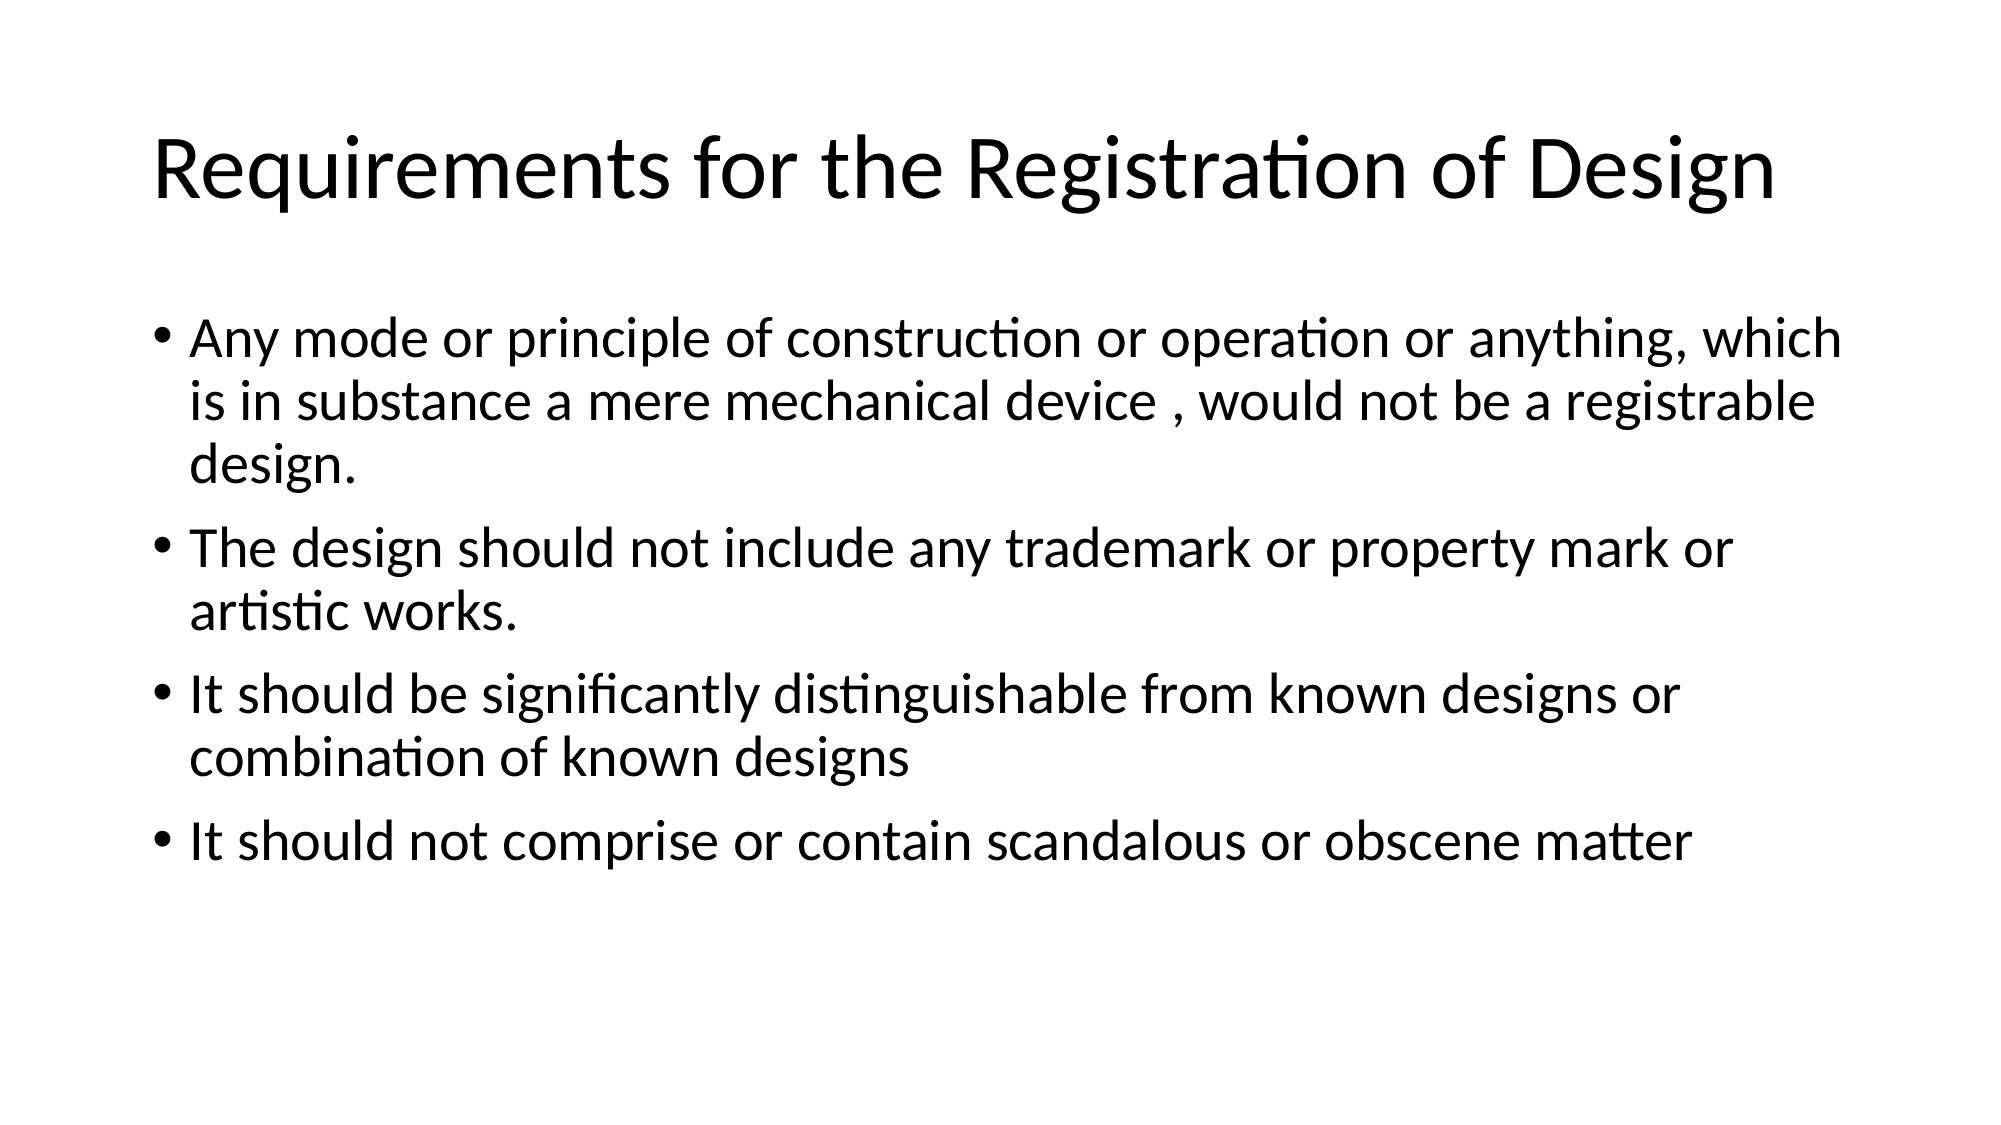

# Requirements for the Registration of Design
Any mode or principle of construction or operation or anything, which is in substance a mere mechanical device , would not be a registrable design.
The design should not include any trademark or property mark or artistic works.
It should be significantly distinguishable from known designs or combination of known designs
It should not comprise or contain scandalous or obscene matter